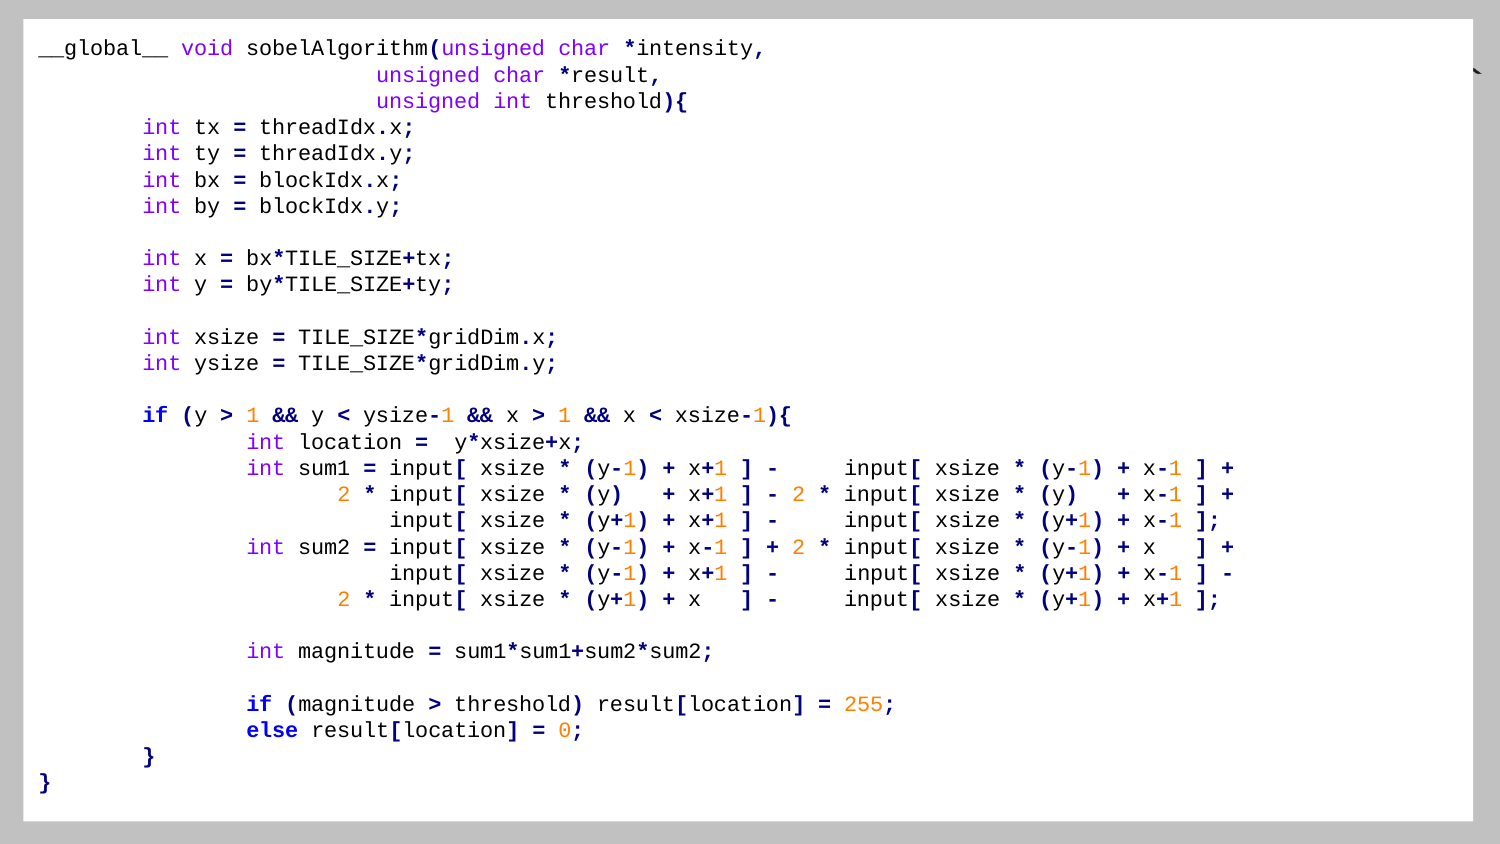

#
__global__ void sobelAlgorithm(unsigned char *intensity,
                          unsigned char *result,
                          unsigned int threshold){
        int tx = threadIdx.x;
        int ty = threadIdx.y;
        int bx = blockIdx.x;
        int by = blockIdx.y;

        int x = bx*TILE_SIZE+tx;
        int y = by*TILE_SIZE+ty;

        int xsize = TILE_SIZE*gridDim.x;
        int ysize = TILE_SIZE*gridDim.y;

        if (y > 1 && y < ysize-1 && x > 1 && x < xsize-1){
                int location =  y*xsize+x;
                int sum1 = input[ xsize * (y-1) + x+1 ] -     input[ xsize * (y-1) + x-1 ] +
                       2 * input[ xsize * (y)   + x+1 ] - 2 * input[ xsize * (y)   + x-1 ] +
                           input[ xsize * (y+1) + x+1 ] -     input[ xsize * (y+1) + x-1 ];
                int sum2 = input[ xsize * (y-1) + x-1 ] + 2 * input[ xsize * (y-1) + x   ] +
                           input[ xsize * (y-1) + x+1 ] -     input[ xsize * (y+1) + x-1 ] -
                       2 * input[ xsize * (y+1) + x   ] -     input[ xsize * (y+1) + x+1 ];

                int magnitude = sum1*sum1+sum2*sum2;

                if (magnitude > threshold) result[location] = 255;
                else result[location] = 0;
        }
}